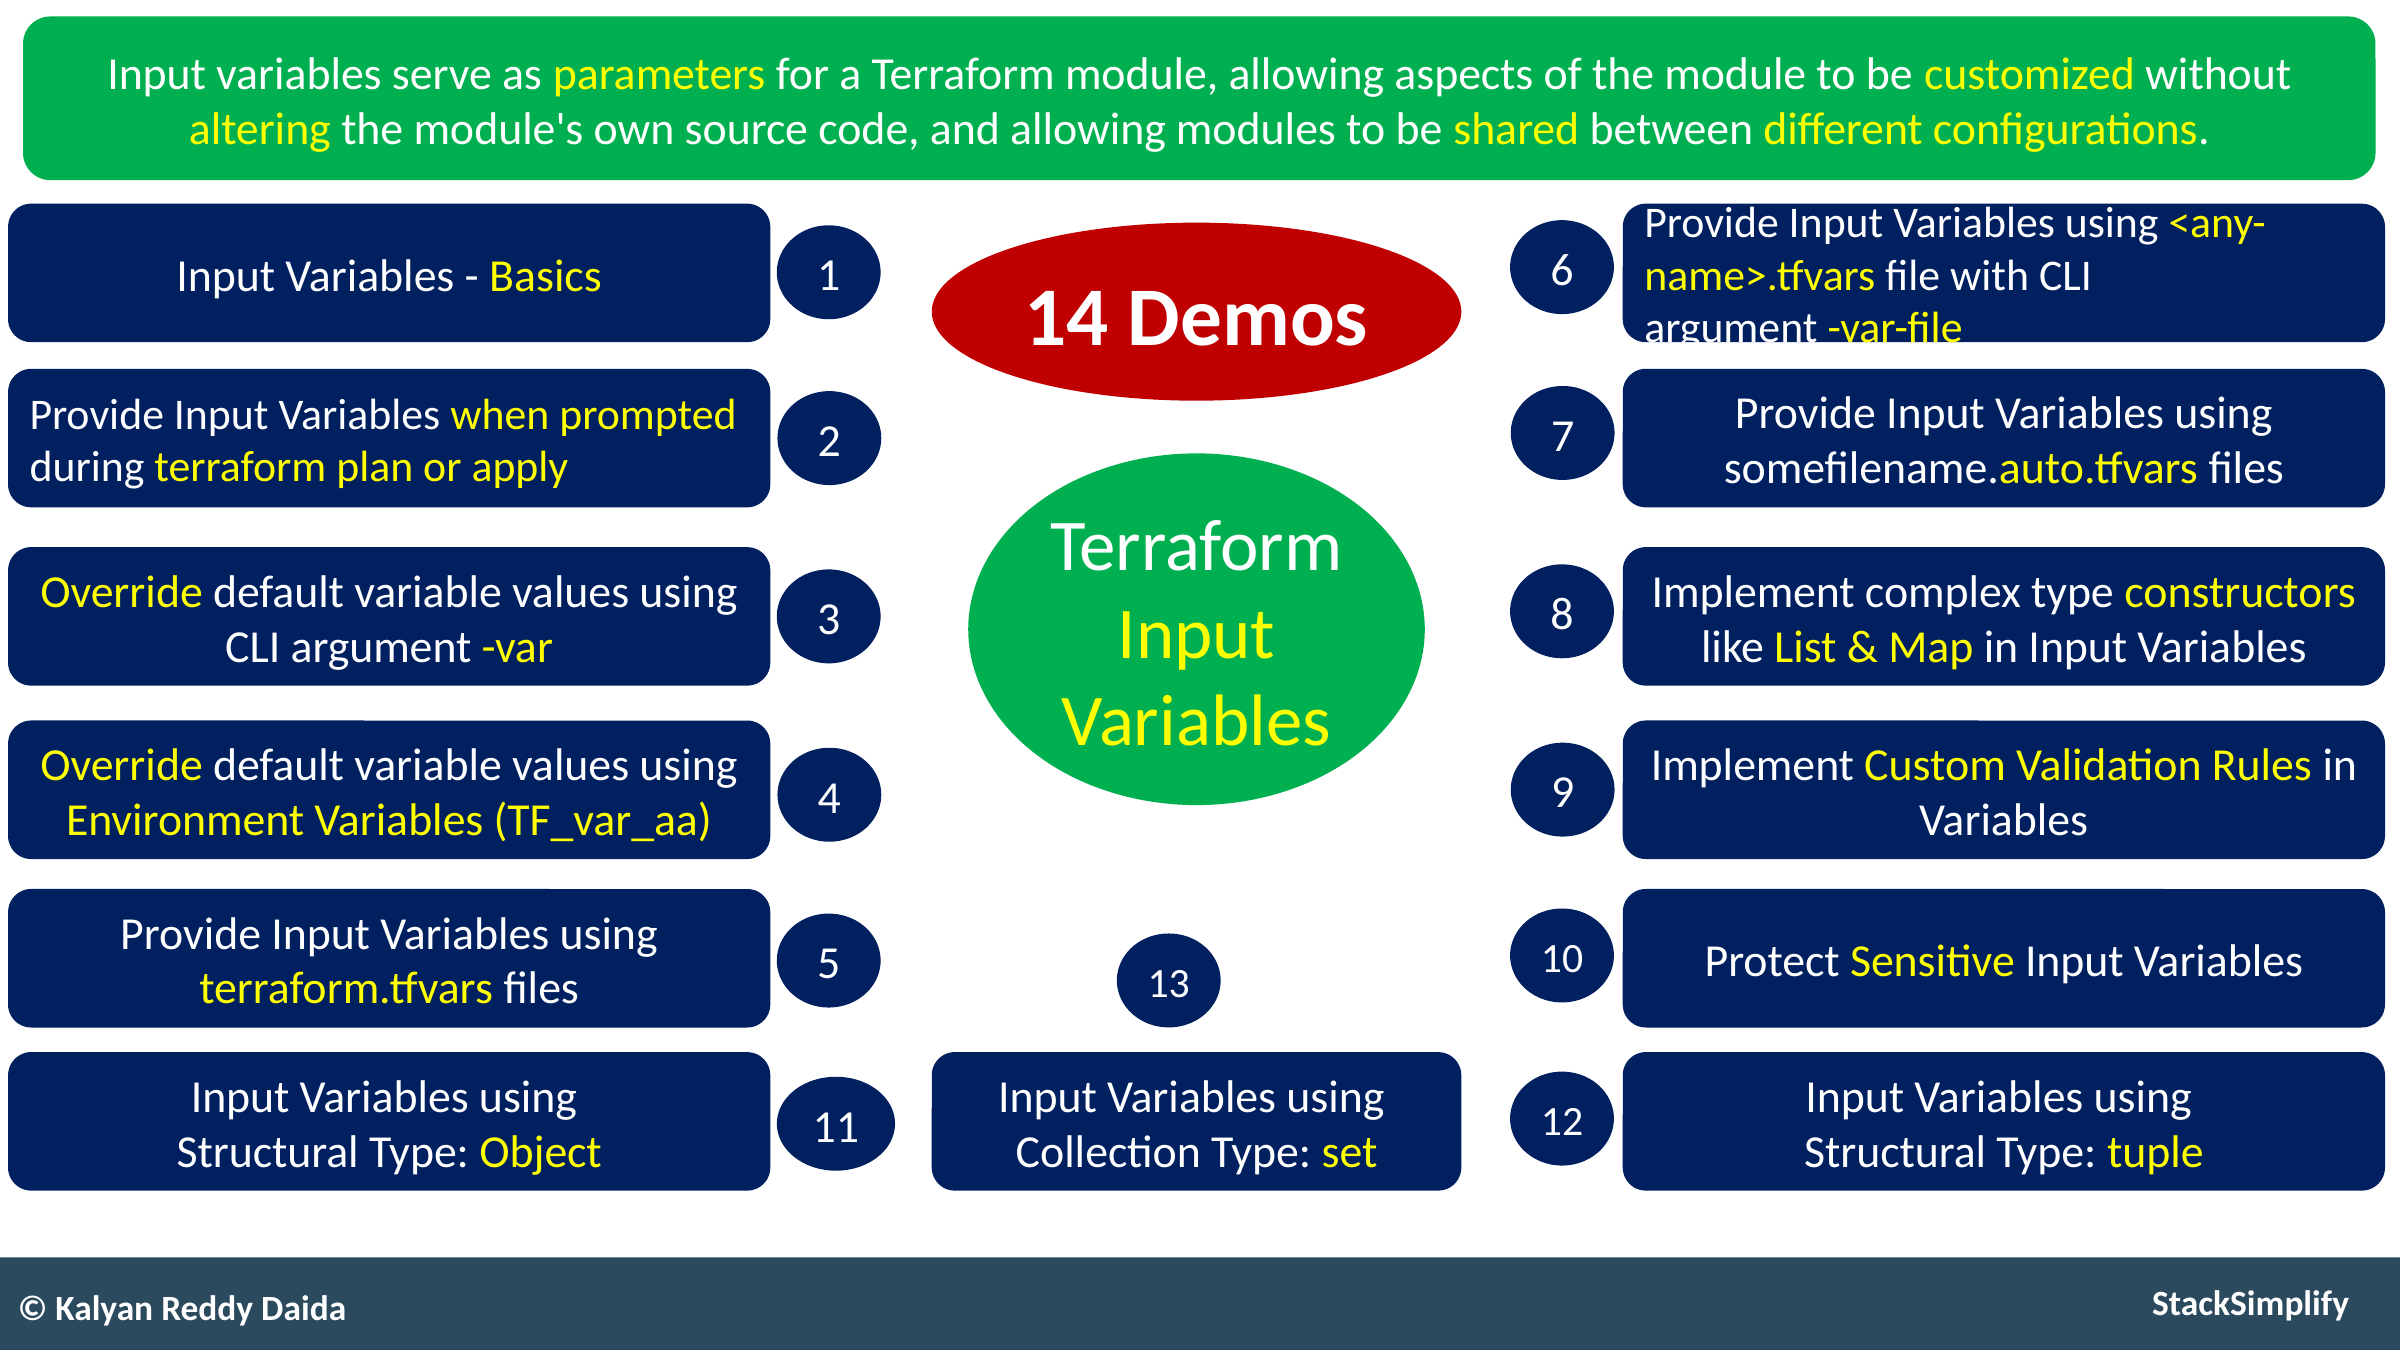

Input variables serve as parameters for a Terraform module, allowing aspects of the module to be customized without altering the module's own source code, and allowing modules to be shared between different configurations.
Input Variables - Basics
Provide Input Variables using <any-name>.tfvars file with CLI
argument -var-file
6
14 Demos
1
Provide Input Variables when prompted during terraform plan or apply
Provide Input Variables using somefilename.auto.tfvars files
7
2
Terraform Input Variables
Override default variable values using CLI argument -var
Implement complex type constructors like List & Map in Input Variables
8
3
Override default variable values using Environment Variables (TF_var_aa)
Implement Custom Validation Rules in Variables
9
4
Provide Input Variables using terraform.tfvars files
Protect Sensitive Input Variables
10
5
13
Input Variables using
Structural Type: Object
Input Variables using
Collection Type: set
Input Variables using
Structural Type: tuple
12
11
© Kalyan Reddy Daida